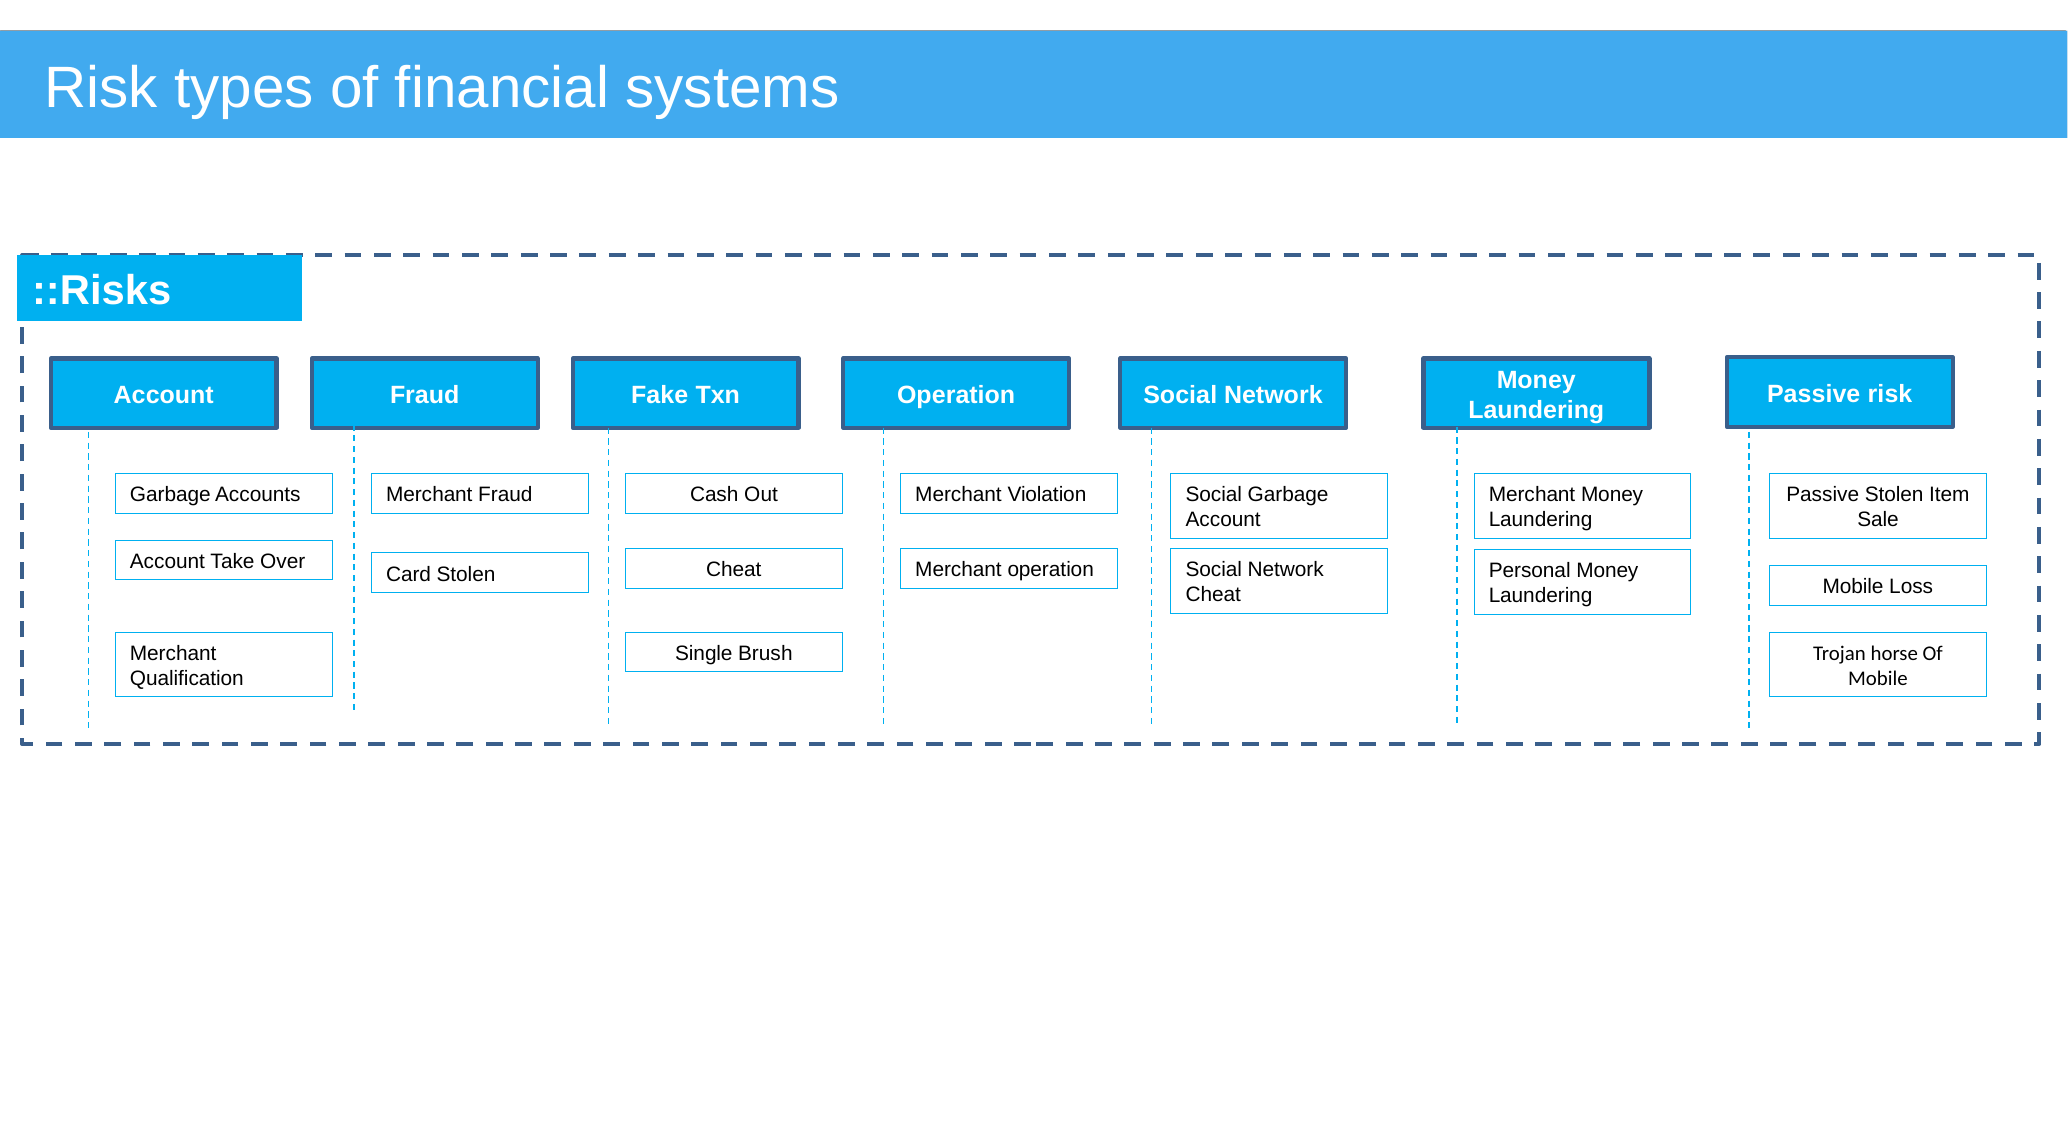

# Risk types of financial systems

::Risks
Passive risk
Account
Fraud
Fake Txn
Operation
Social Network
Money Laundering
Garbage Accounts
Merchant Fraud
Cash Out
Merchant Violation
Social Garbage Account
Merchant Money Laundering
Passive Stolen Item Sale
Account Take Over
Cheat
Merchant operation
Social Network Cheat
Personal Money Laundering
Card Stolen
Mobile Loss
Merchant Qualification
Single Brush
Trojan horse Of Mobile